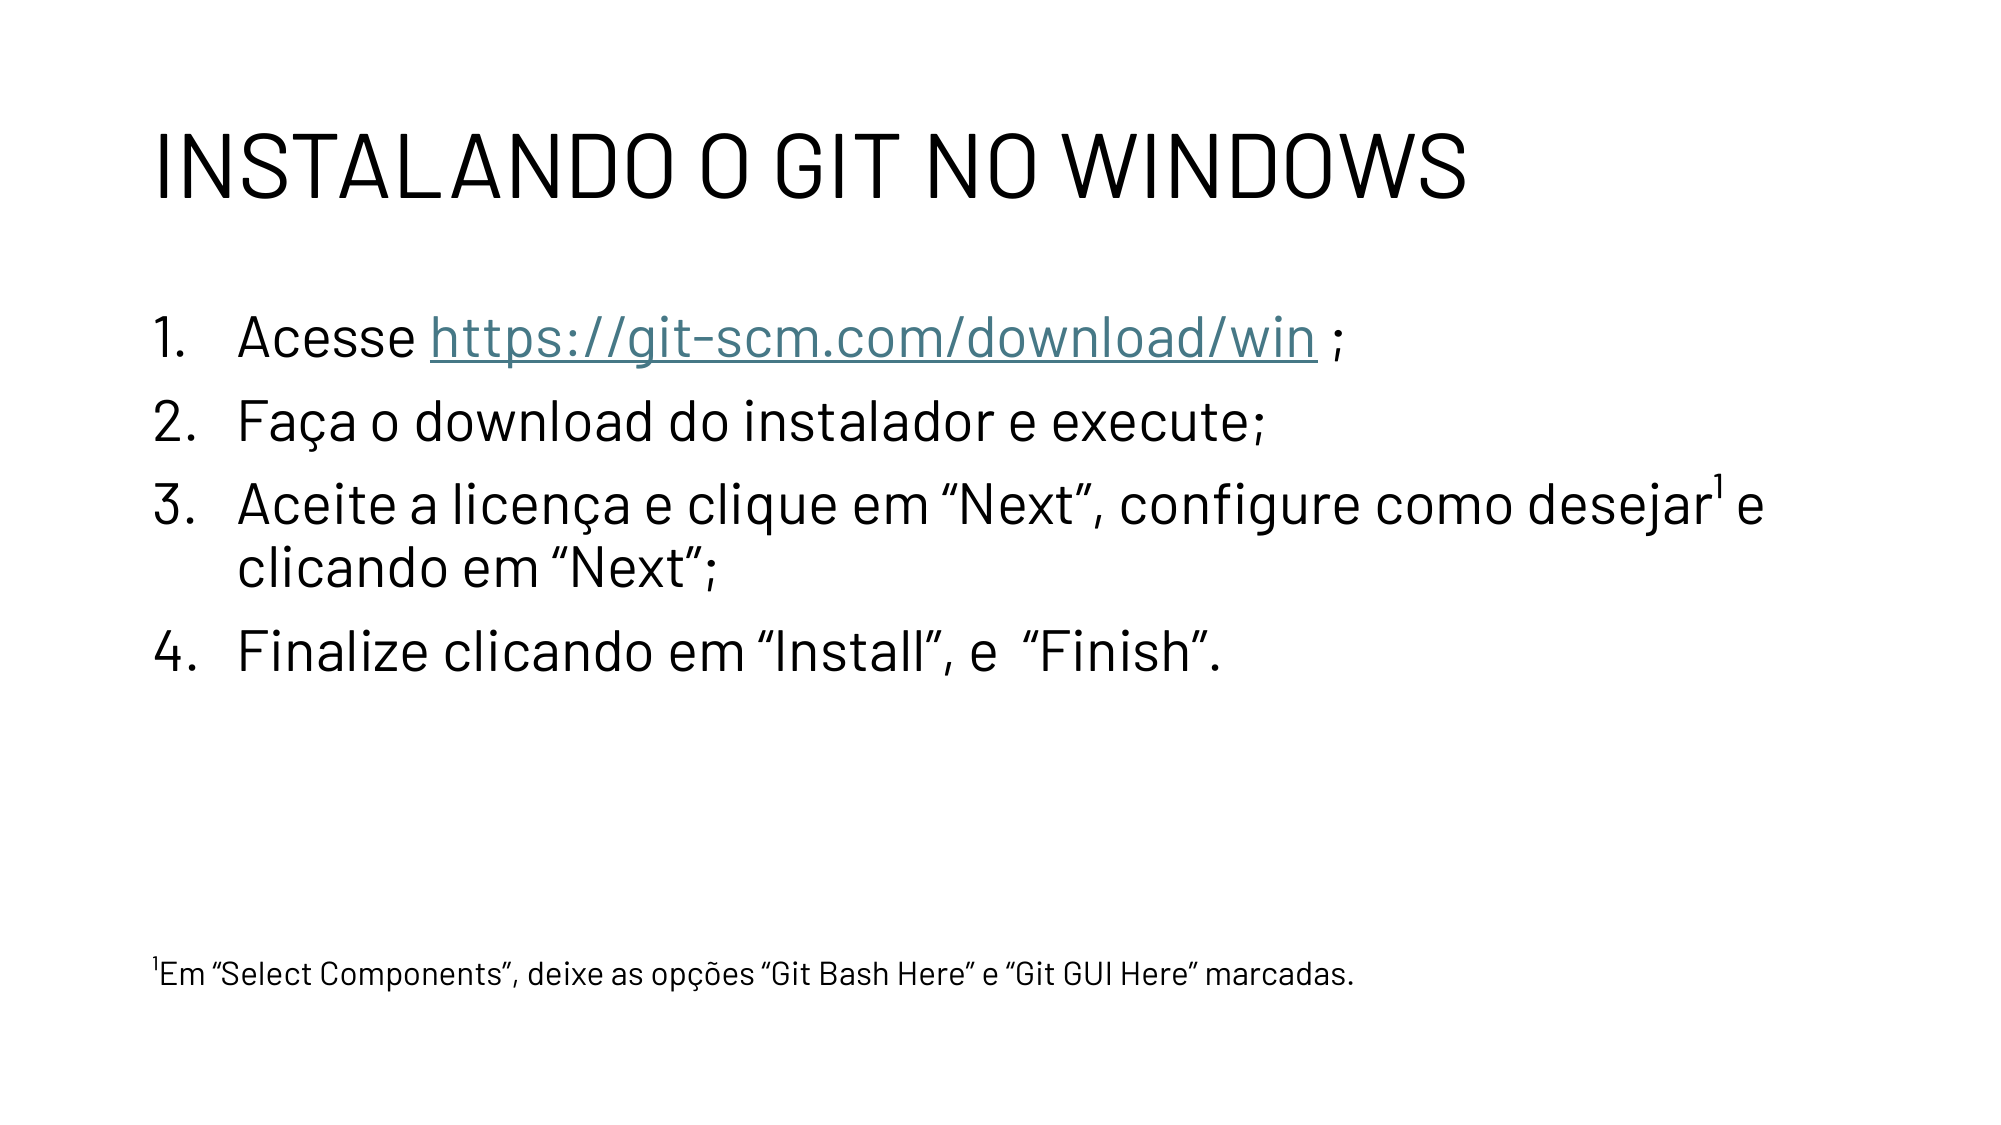

# INSTALANDO O GIT NO WINDOWS
Acesse https://git-scm.com/download/win ;
Faça o download do instalador e execute;
Aceite a licença e clique em “Next”, configure como desejar¹ e clicando em “Next”;
Finalize clicando em “Install”, e  “Finish”.

¹Em “Select Components”, deixe as opções “Git Bash Here” e “Git GUI Here” marcadas.